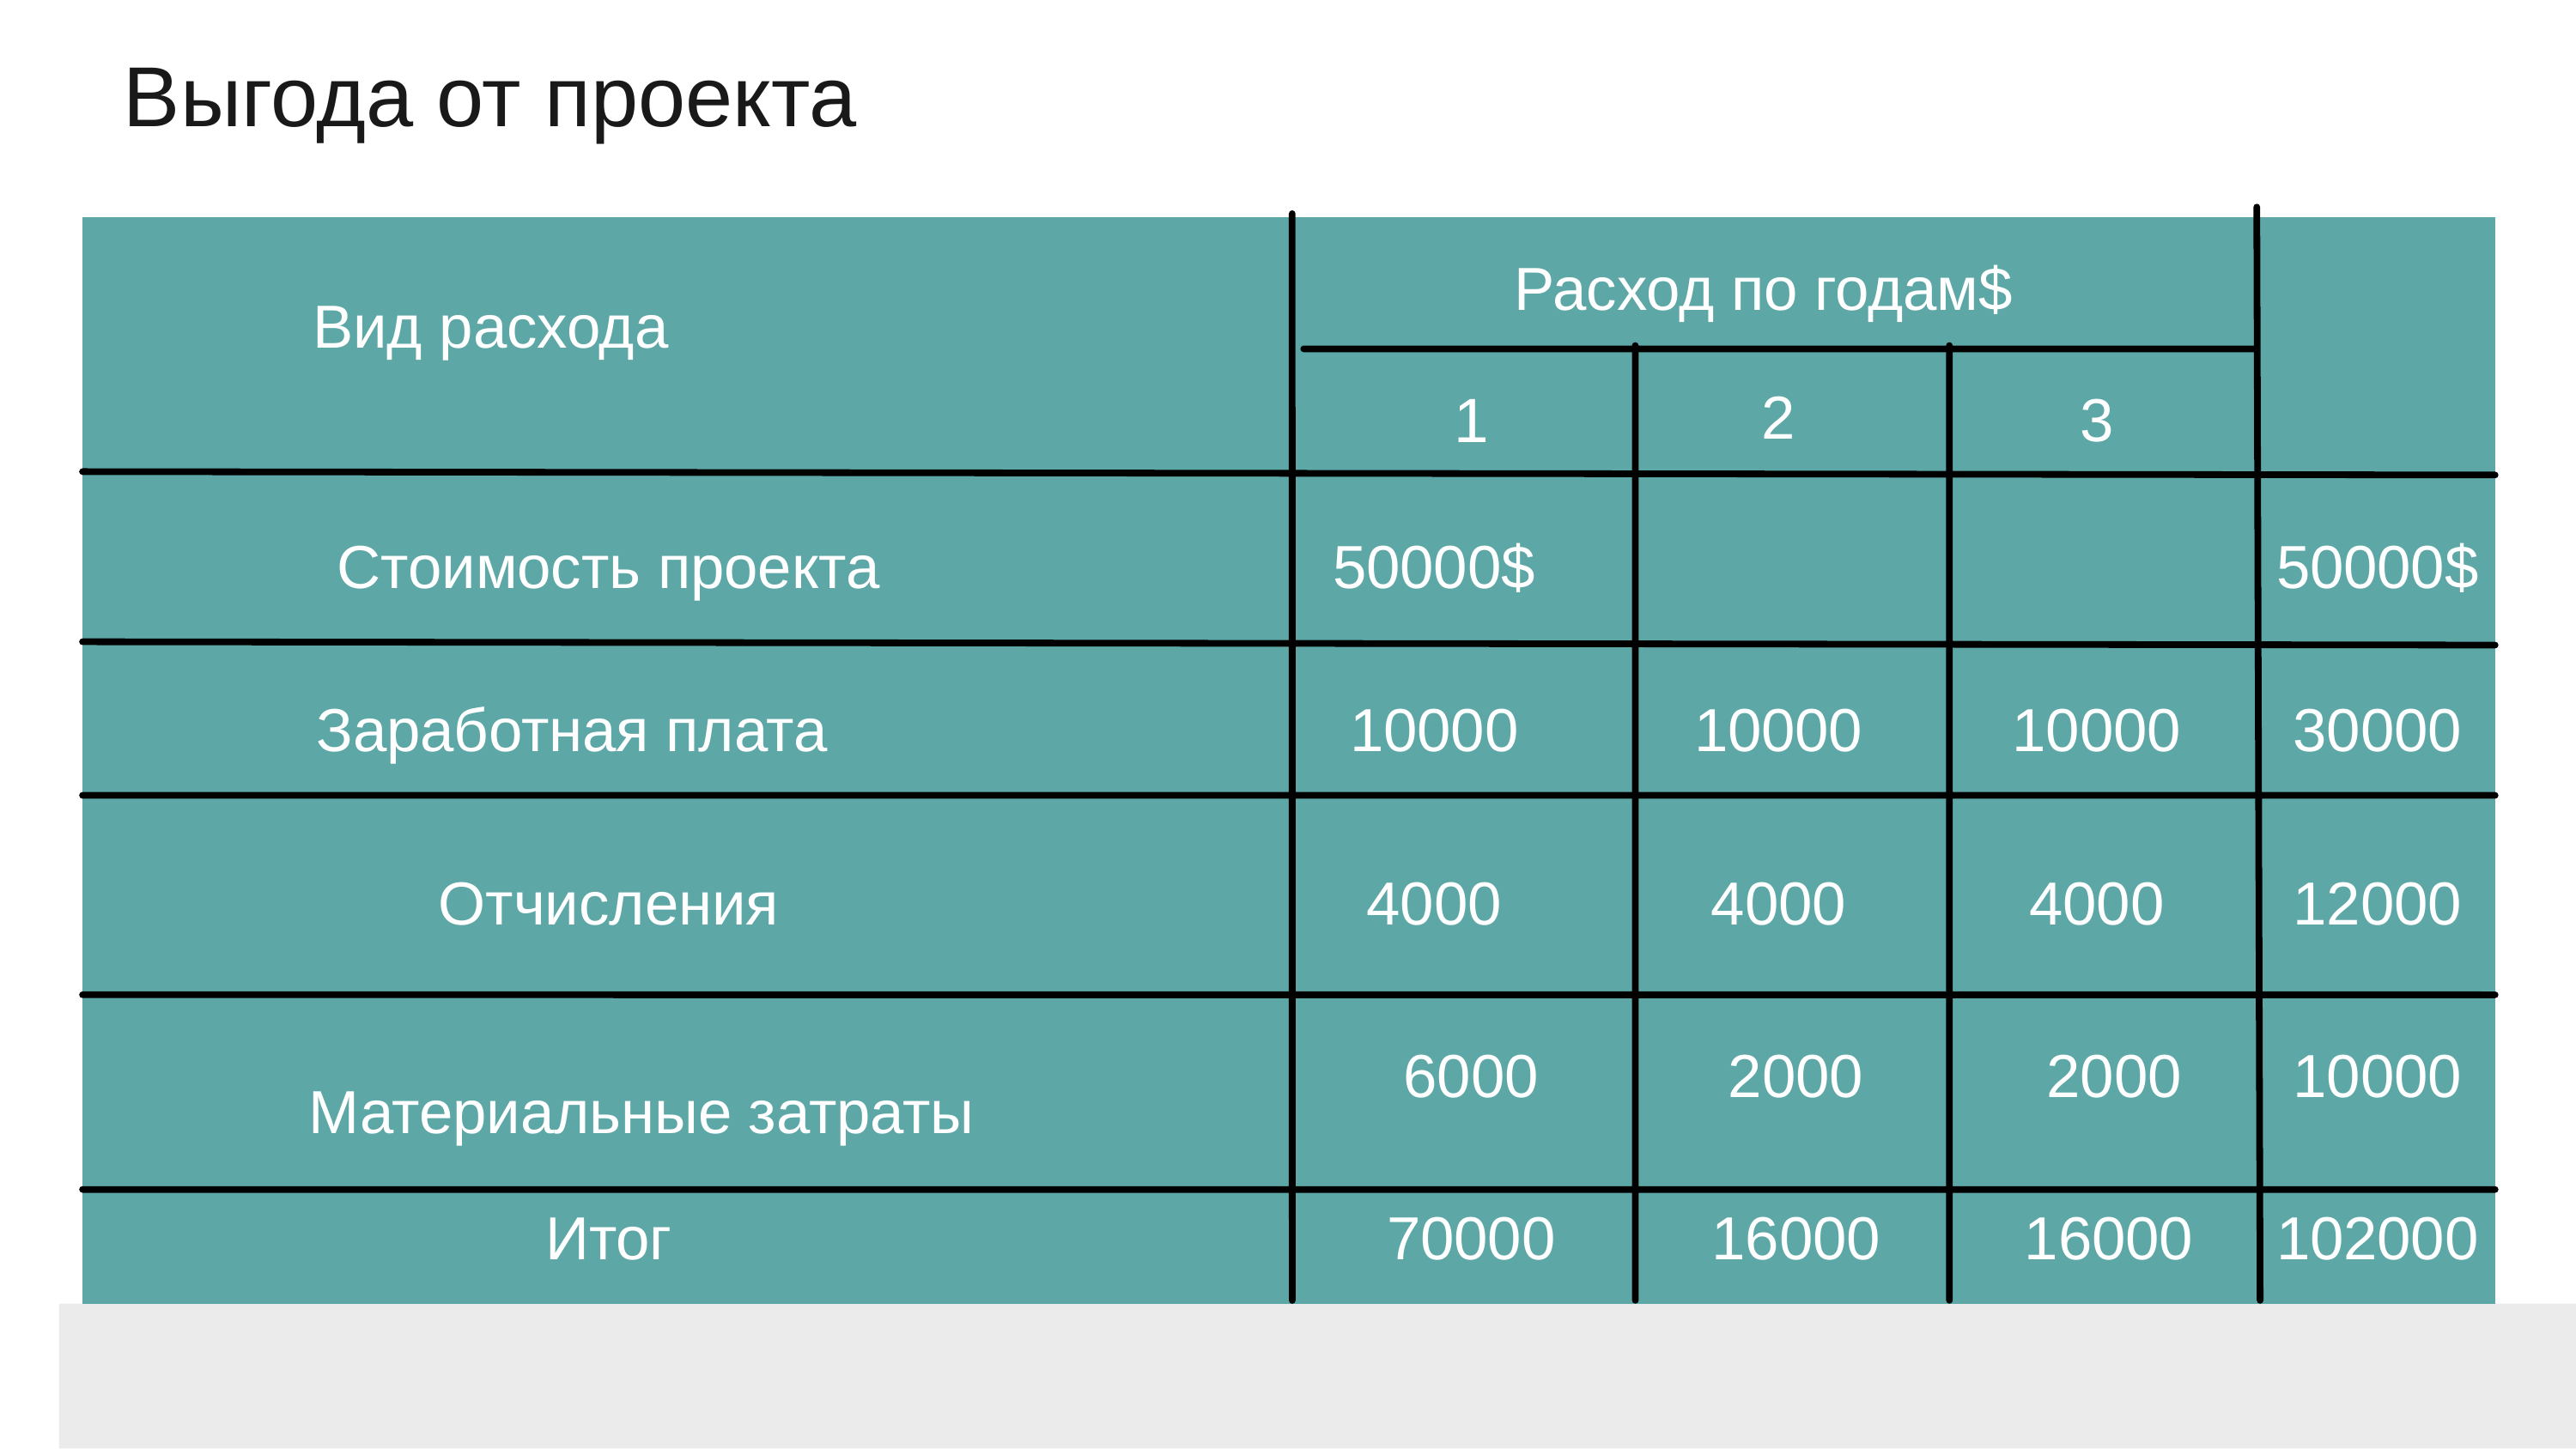

Выгода от проекта

Расход по годам$
Вид расхода

2
1
3

Стоимость проекта
50000$
50000$

Заработная плата
10000
10000
10000
30000

Отчисления
4000
4000
4000
12000

6000
2000
2000
10000
Материальные затраты
Итог
70000
16000
16000
102000